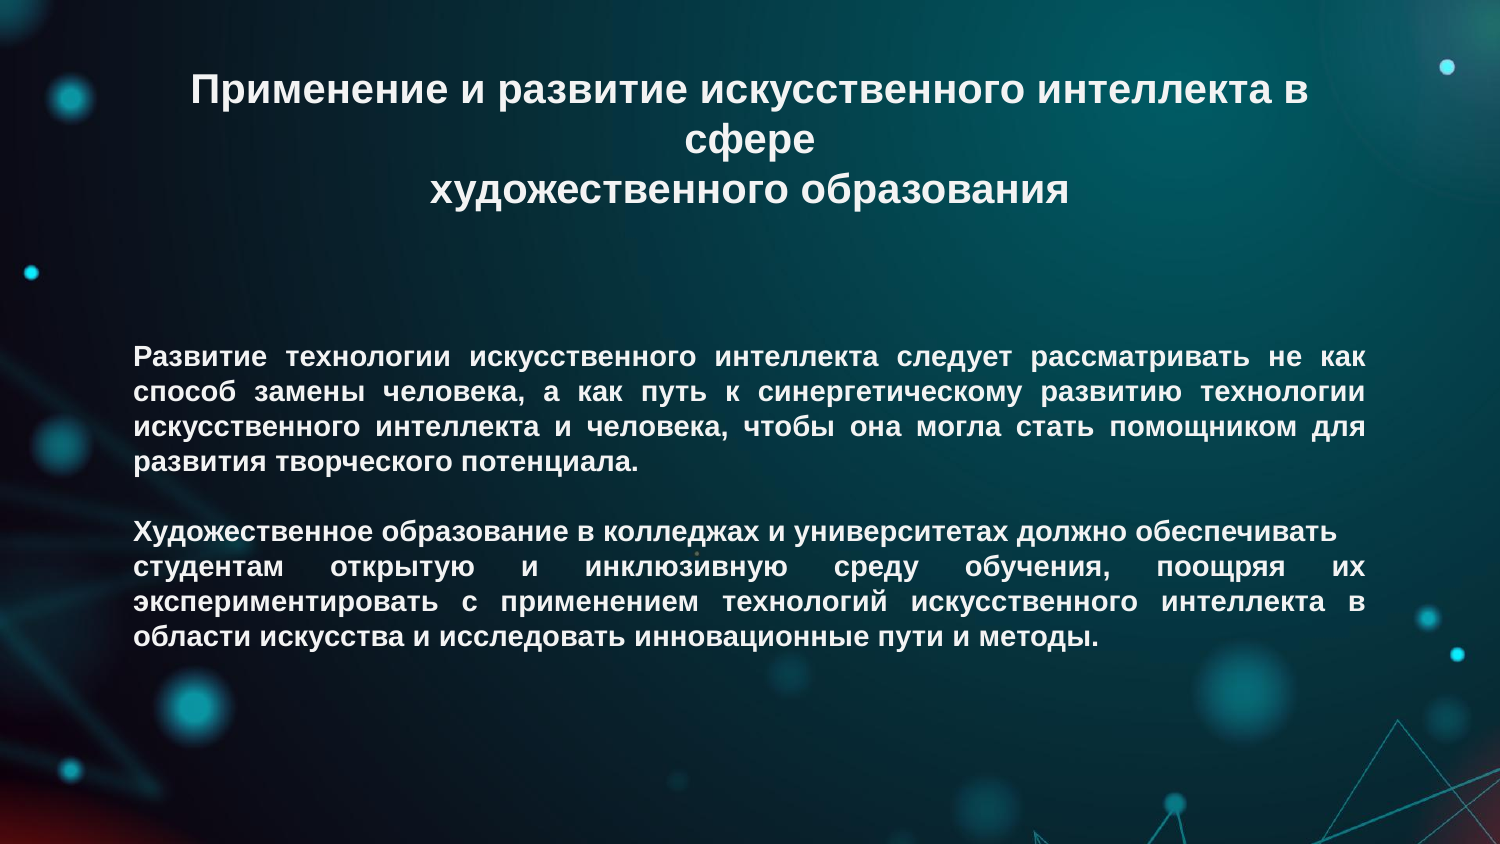

# Применение и развитие искусственного интеллекта в сфере художественного образования
Развитие технологии искусственного интеллекта следует рассматривать не как способ замены человека, а как путь к синергетическому развитию технологии искусственного интеллекта и человека, чтобы она могла стать помощником для развития творческого потенциала.

Художественное образование в колледжах и университетах должно обеспечивать
студентам открытую и инклюзивную среду обучения, поощряя их экспериментировать с применением технологий искусственного интеллекта в области искусства и исследовать инновационные пути и методы.